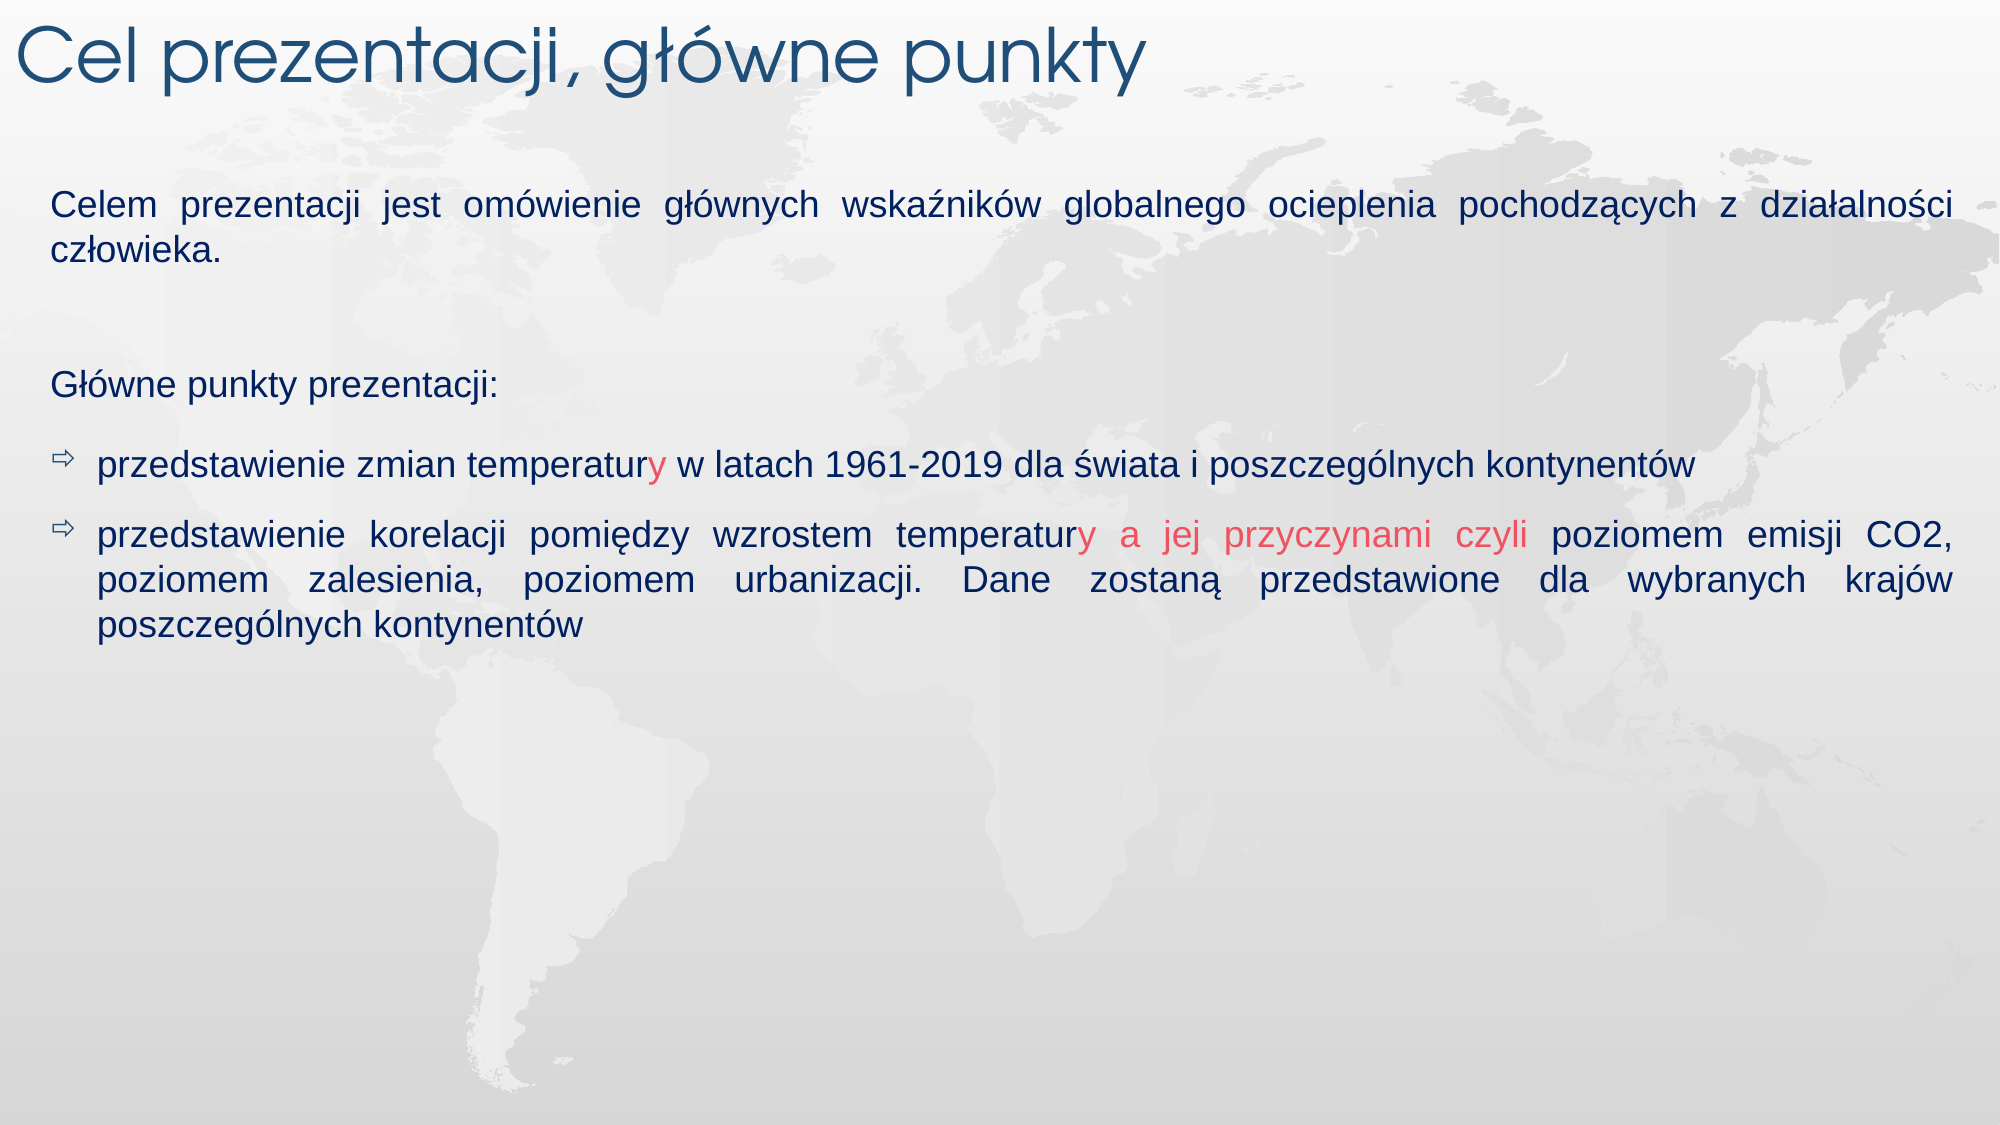

# Cel prezentacji, główne punkty
Celem prezentacji jest omówienie głównych wskaźników globalnego ocieplenia pochodzących z działalności człowieka.

Główne punkty prezentacji:
przedstawienie zmian temperatury w latach 1961-2019 dla świata i poszczególnych kontynentów
przedstawienie korelacji pomiędzy wzrostem temperatury a jej przyczynami czyli poziomem emisji CO2, poziomem zalesienia, poziomem urbanizacji. Dane zostaną przedstawione dla wybranych krajów poszczególnych kontynentów